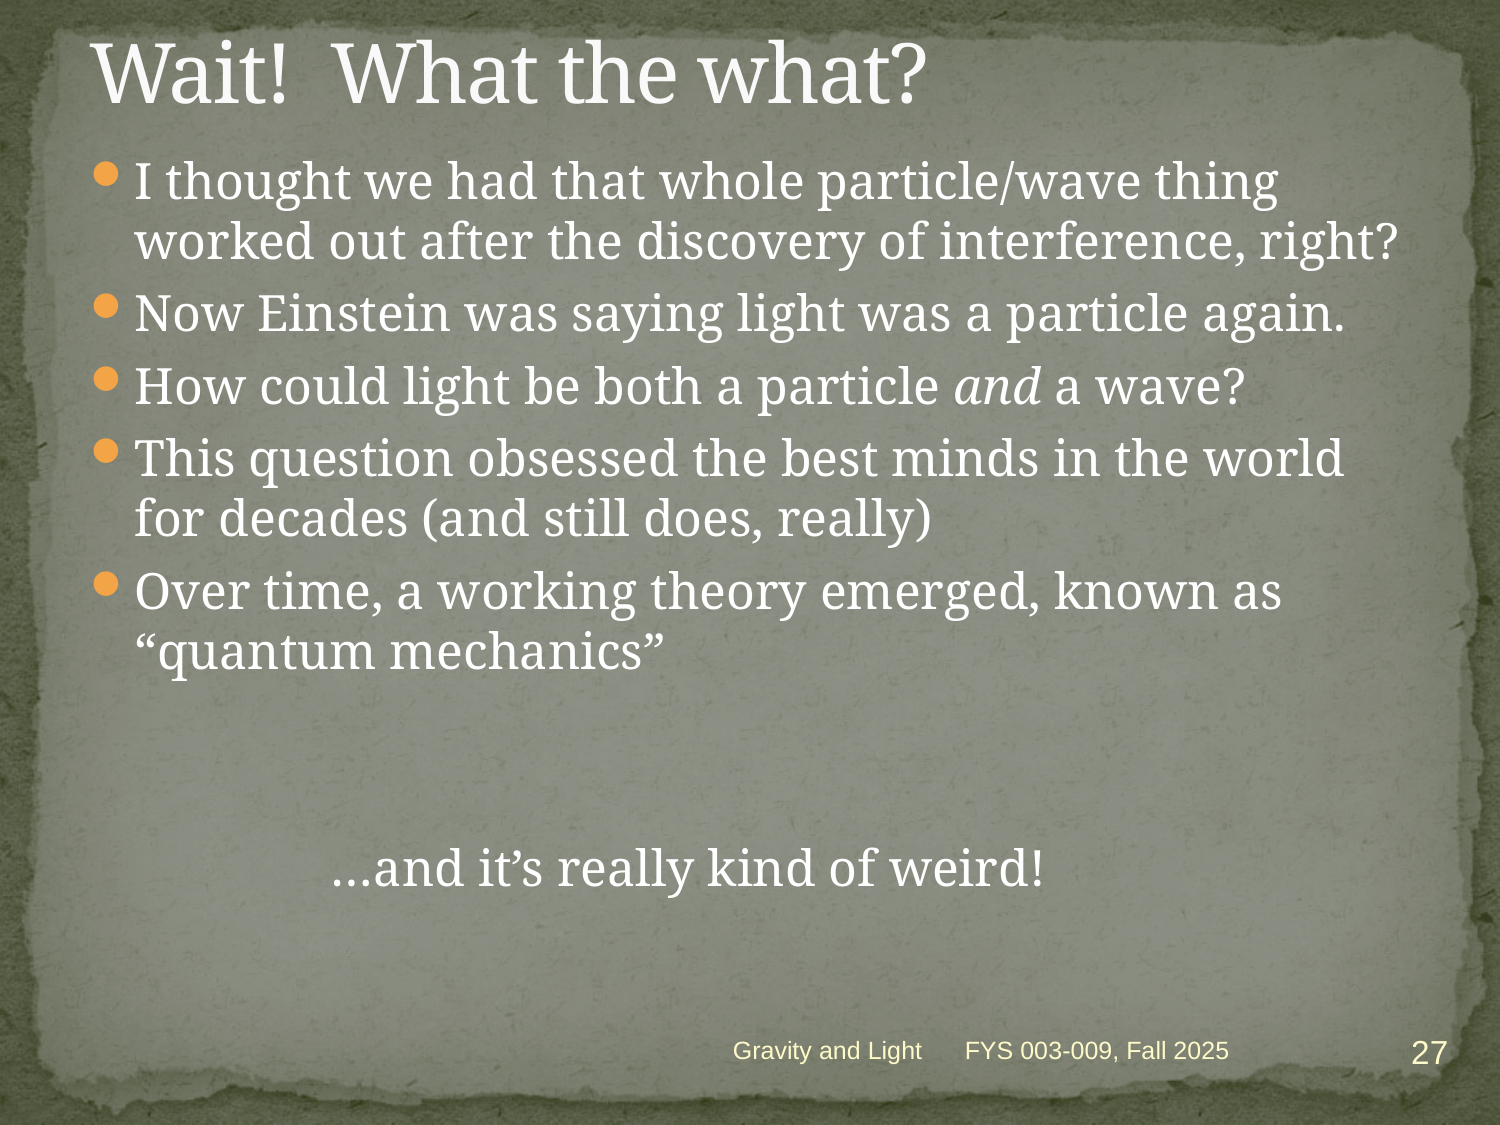

# Wait!  What the what?
I thought we had that whole particle/wave thing worked out after the discovery of interference, right?
Now Einstein was saying light was a particle again.
How could light be both a particle and a wave?
This question obsessed the best minds in the world for decades (and still does, really)
Over time, a working theory emerged, known as “quantum mechanics”

          	       …and it’s really kind of weird!
27
Gravity and Light
FYS 003-009, Fall 2025